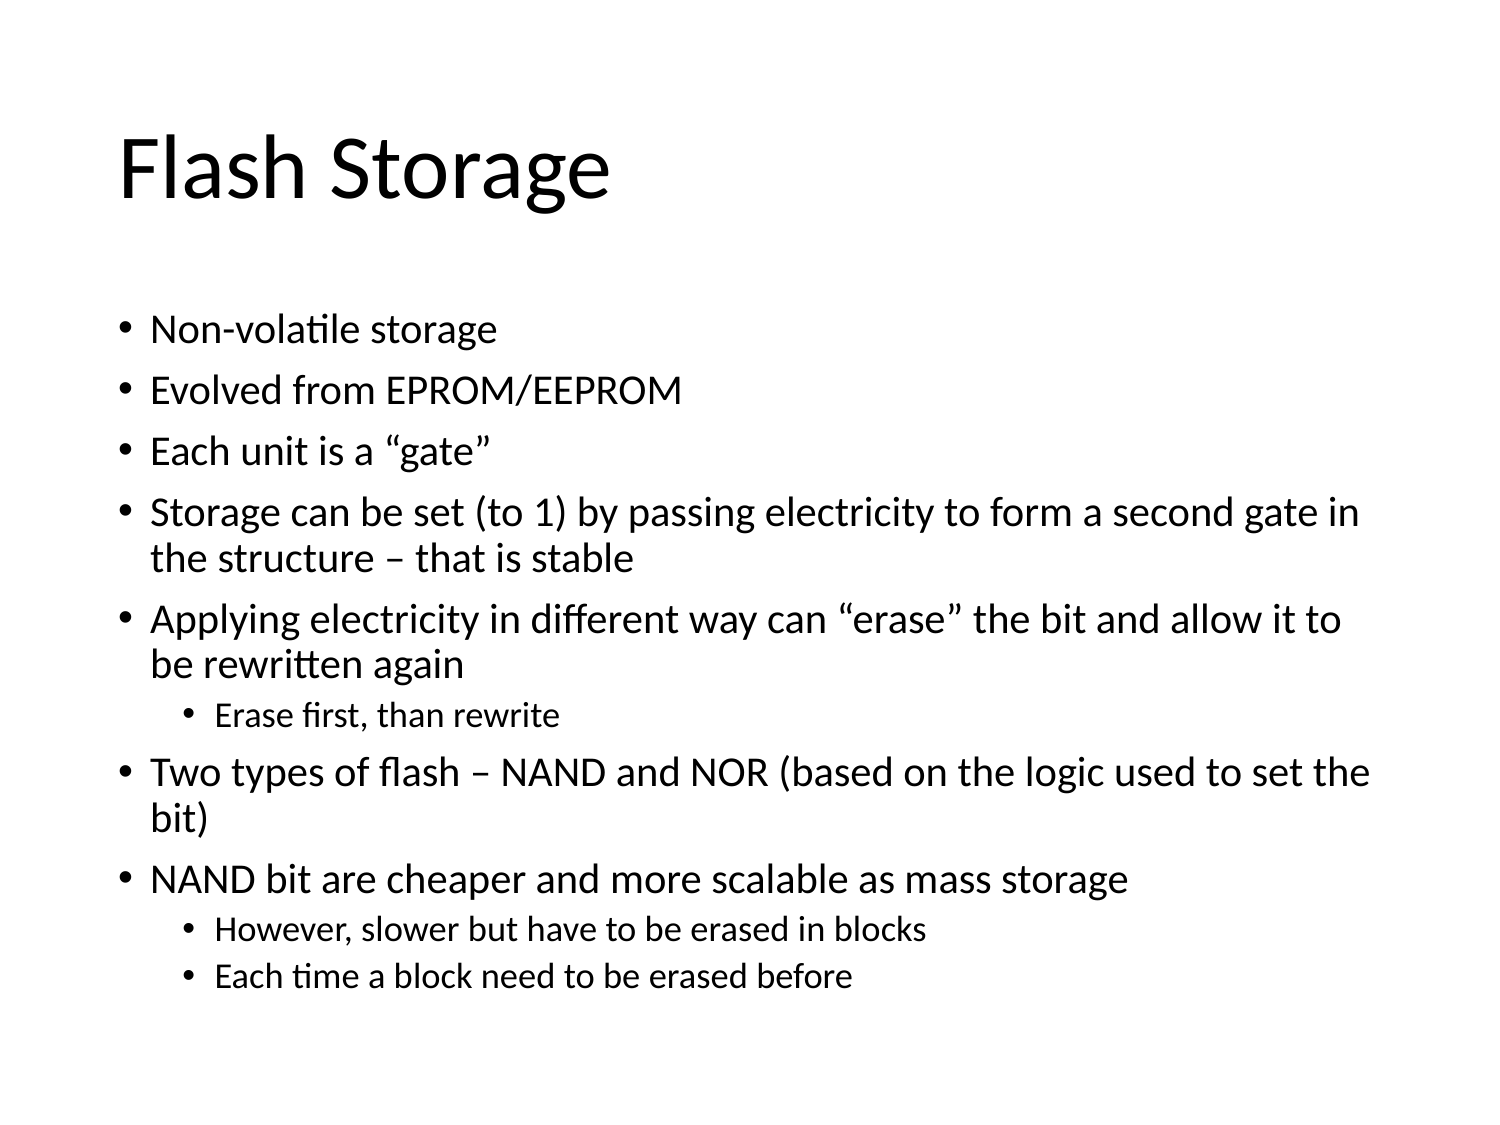

# Flash Storage
Non-volatile storage
Evolved from EPROM/EEPROM
Each unit is a “gate”
Storage can be set (to 1) by passing electricity to form a second gate in the structure – that is stable
Applying electricity in different way can “erase” the bit and allow it to be rewritten again
Erase first, than rewrite
Two types of flash – NAND and NOR (based on the logic used to set the bit)
NAND bit are cheaper and more scalable as mass storage
However, slower but have to be erased in blocks
Each time a block need to be erased before